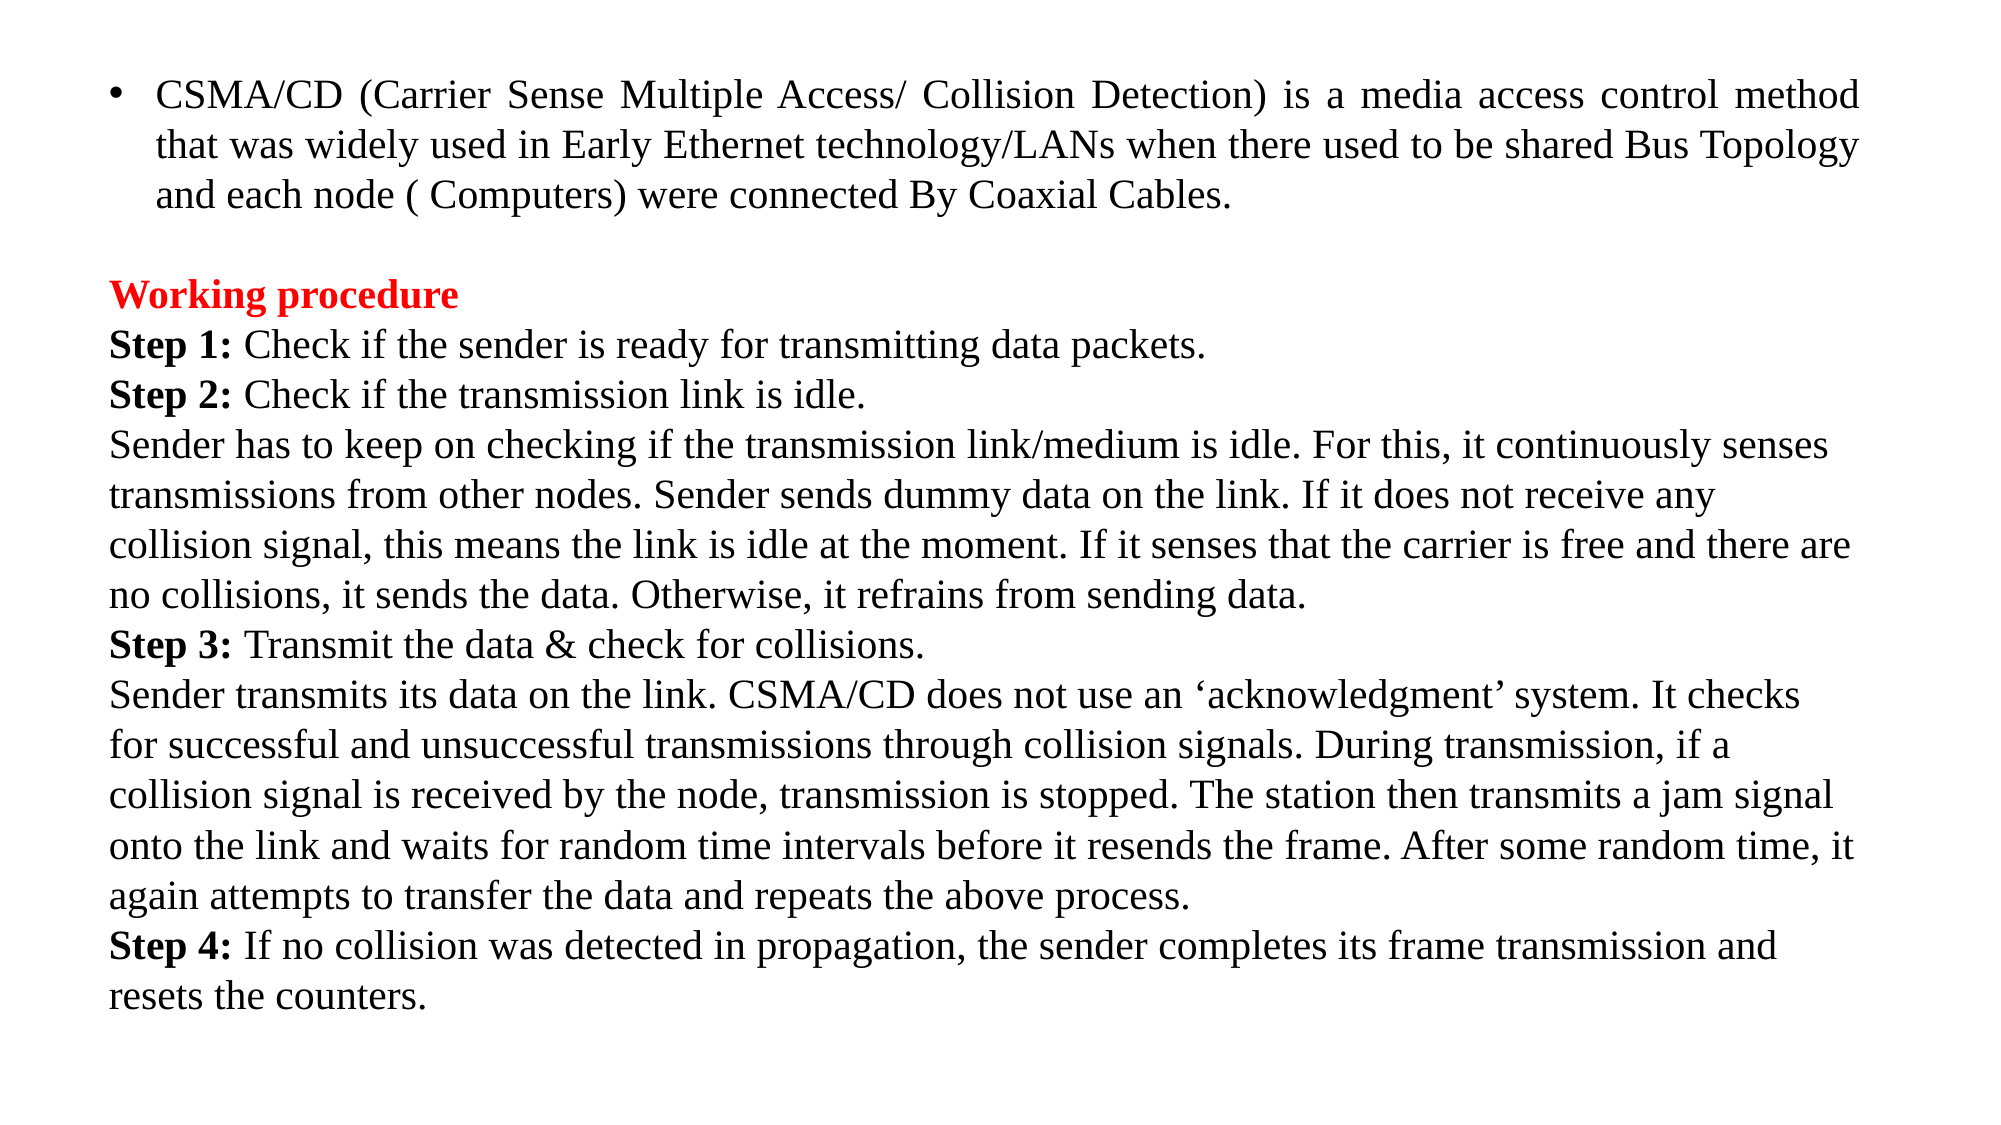

CSMA/CD (Carrier Sense Multiple Access/ Collision Detection) is a media access control method that was widely used in Early Ethernet technology/LANs when there used to be shared Bus Topology and each node ( Computers) were connected By Coaxial Cables.

Working procedure
Step 1: Check if the sender is ready for transmitting data packets.
Step 2: Check if the transmission link is idle. 
Sender has to keep on checking if the transmission link/medium is idle. For this, it continuously senses transmissions from other nodes. Sender sends dummy data on the link. If it does not receive any collision signal, this means the link is idle at the moment. If it senses that the carrier is free and there are no collisions, it sends the data. Otherwise, it refrains from sending data.
Step 3: Transmit the data & check for collisions. 
Sender transmits its data on the link. CSMA/CD does not use an ‘acknowledgment’ system. It checks for successful and unsuccessful transmissions through collision signals. During transmission, if a collision signal is received by the node, transmission is stopped. The station then transmits a jam signal onto the link and waits for random time intervals before it resends the frame. After some random time, it again attempts to transfer the data and repeats the above process.
Step 4: If no collision was detected in propagation, the sender completes its frame transmission and resets the counters.